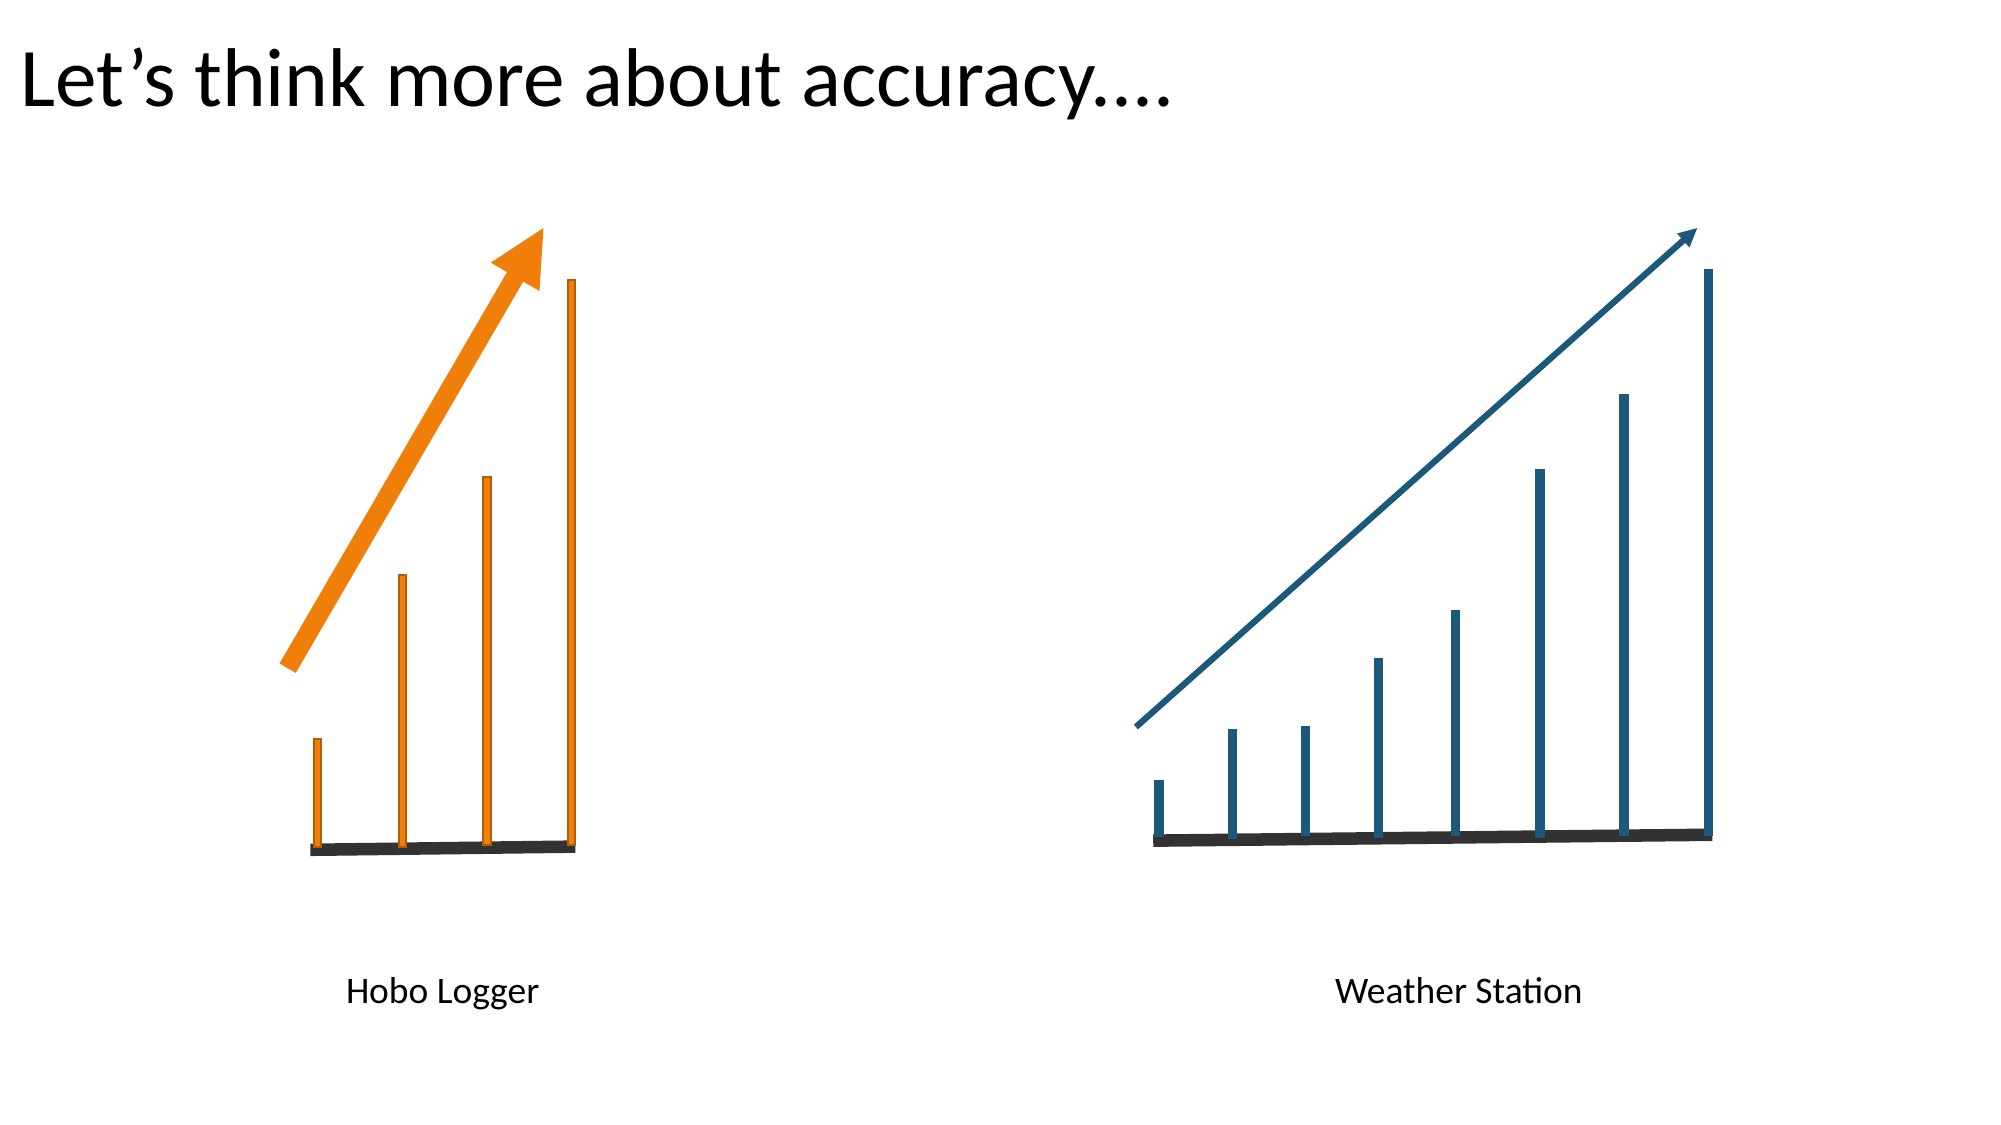

Let’s think more about accuracy....

Hobo Logger
Weather Station